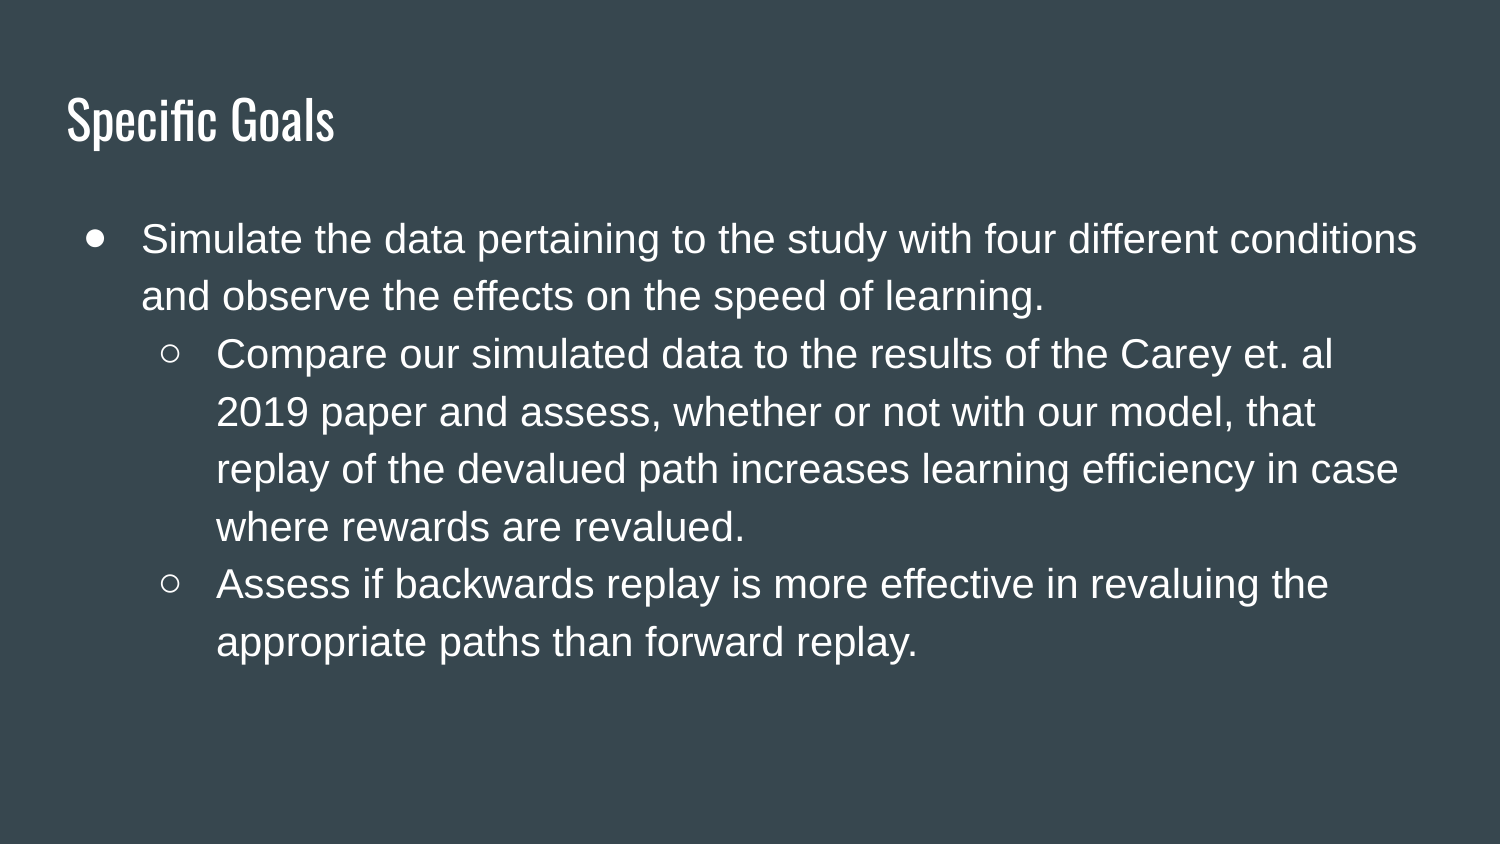

# Specific Goals
Simulate the data pertaining to the study with four different conditions and observe the effects on the speed of learning.
Compare our simulated data to the results of the Carey et. al 2019 paper and assess, whether or not with our model, that replay of the devalued path increases learning efficiency in case where rewards are revalued.
Assess if backwards replay is more effective in revaluing the appropriate paths than forward replay.